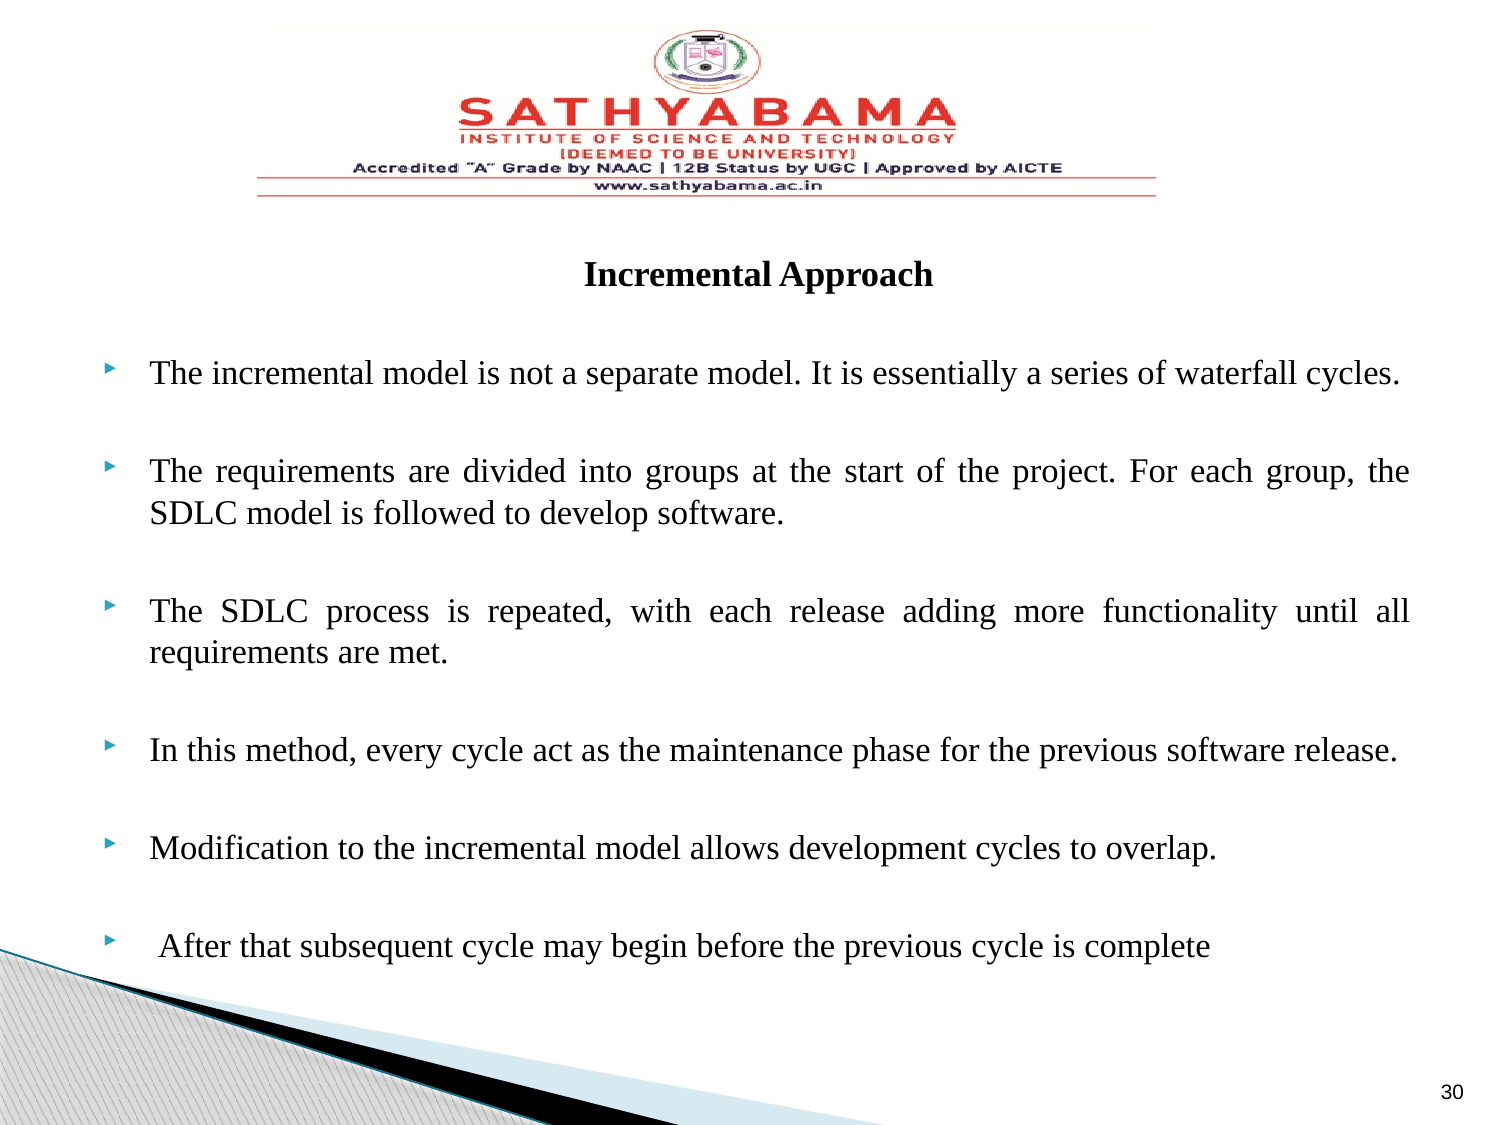

Incremental Approach

The incremental model is not a separate model. It is essentially a series of waterfall cycles.

The requirements are divided into groups at the start of the project. For each group, the SDLC model is followed to develop software.

The SDLC process is repeated, with each release adding more functionality until all requirements are met.

In this method, every cycle act as the maintenance phase for the previous software release.

Modification to the incremental model allows development cycles to overlap.

 After that subsequent cycle may begin before the previous cycle is complete

30